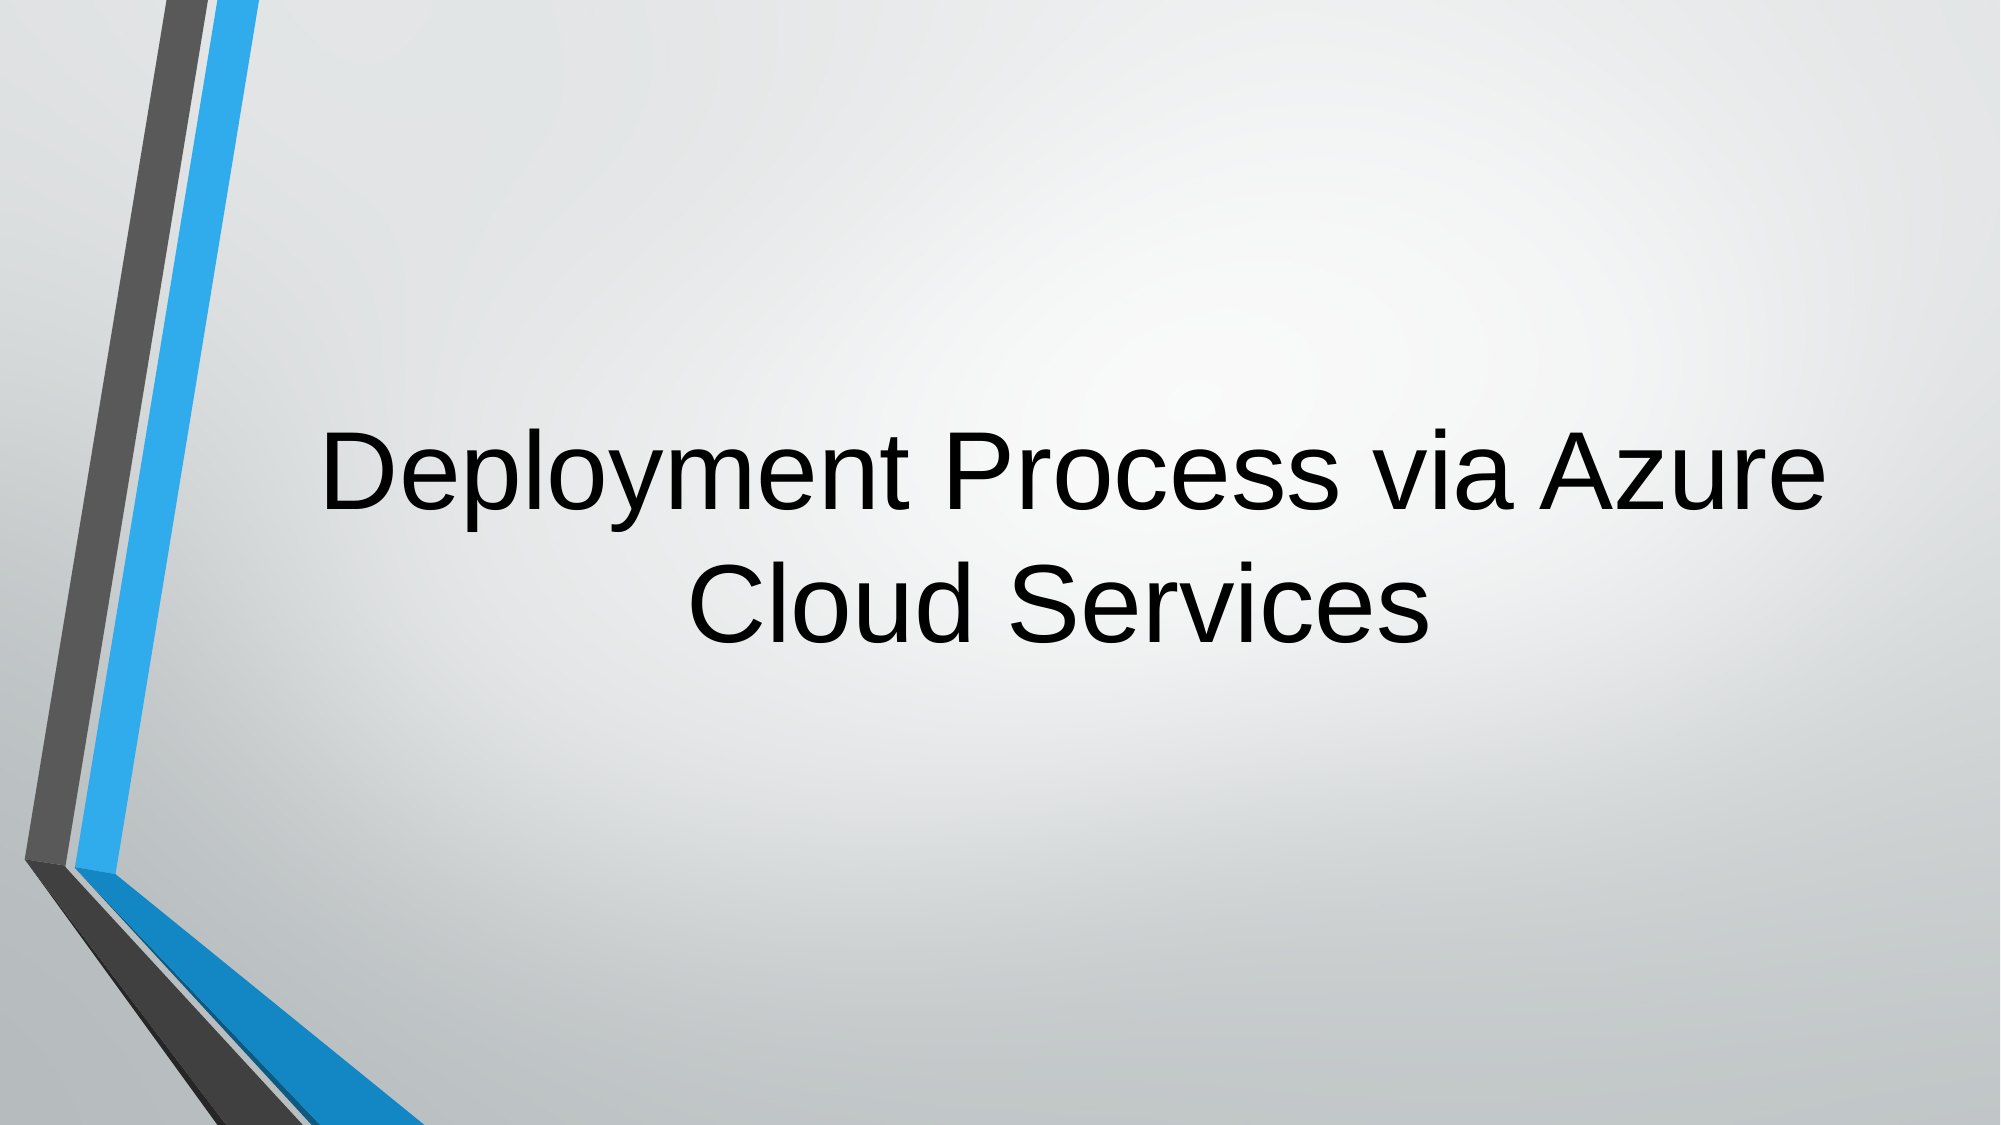

# Deployment Process via Azure Cloud Services